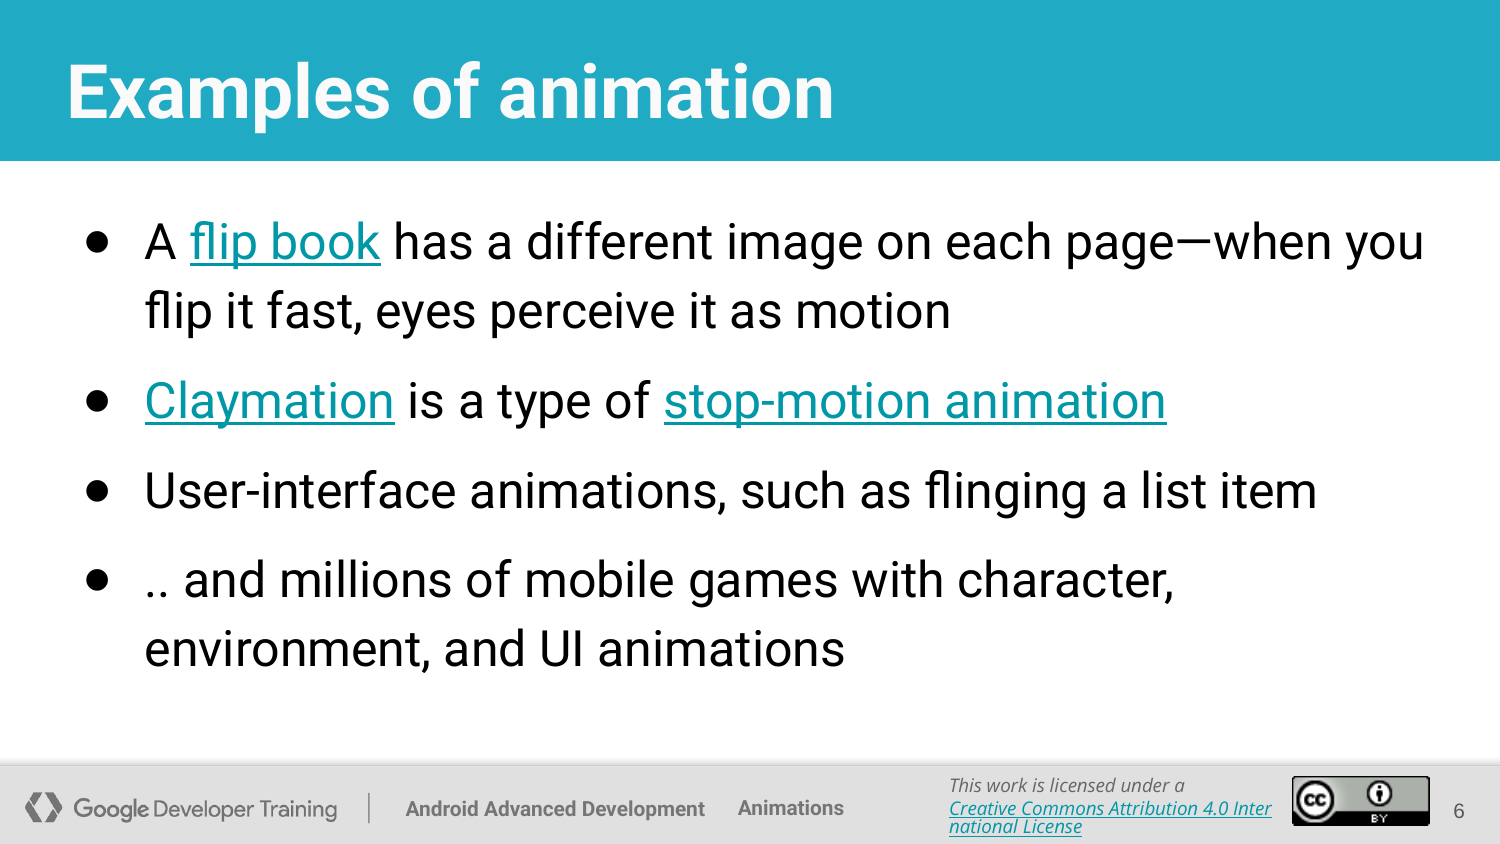

# Examples of animation
A flip book has a different image on each page—when you flip it fast, eyes perceive it as motion
Claymation is a type of stop-motion animation
User-interface animations, such as flinging a list item
.. and millions of mobile games with character, environment, and UI animations
6